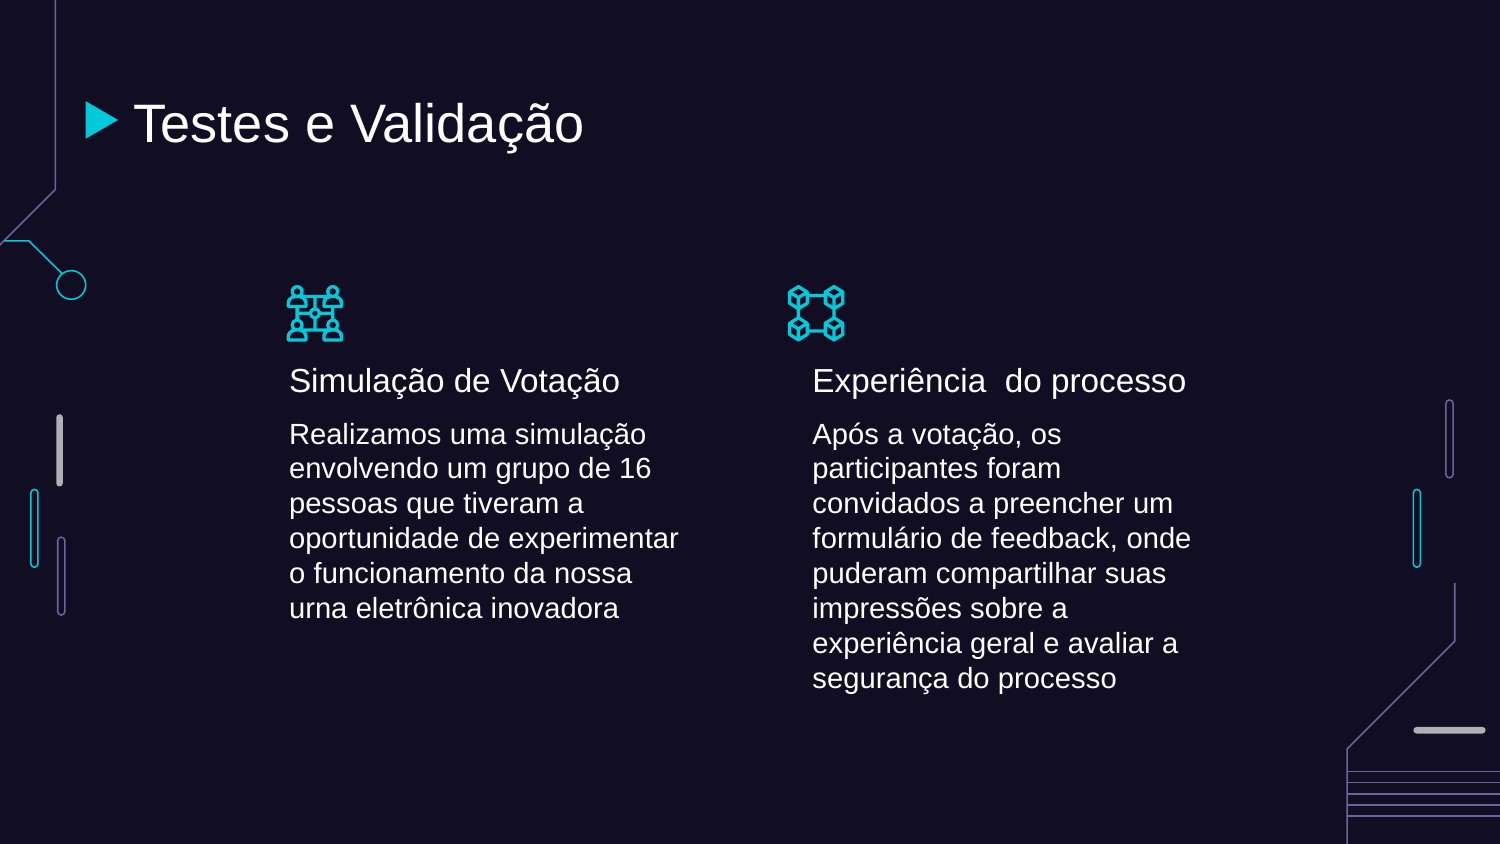

# Testes e Validação

Simulação de Votação
Experiência  do processo
Realizamos uma simulação envolvendo um grupo de 16 pessoas que tiveram a oportunidade de experimentar o funcionamento da nossa urna eletrônica inovadora
Após a votação, os participantes foram convidados a preencher um formulário de feedback, onde puderam compartilhar suas impressões sobre a experiência geral e avaliar a segurança do processo